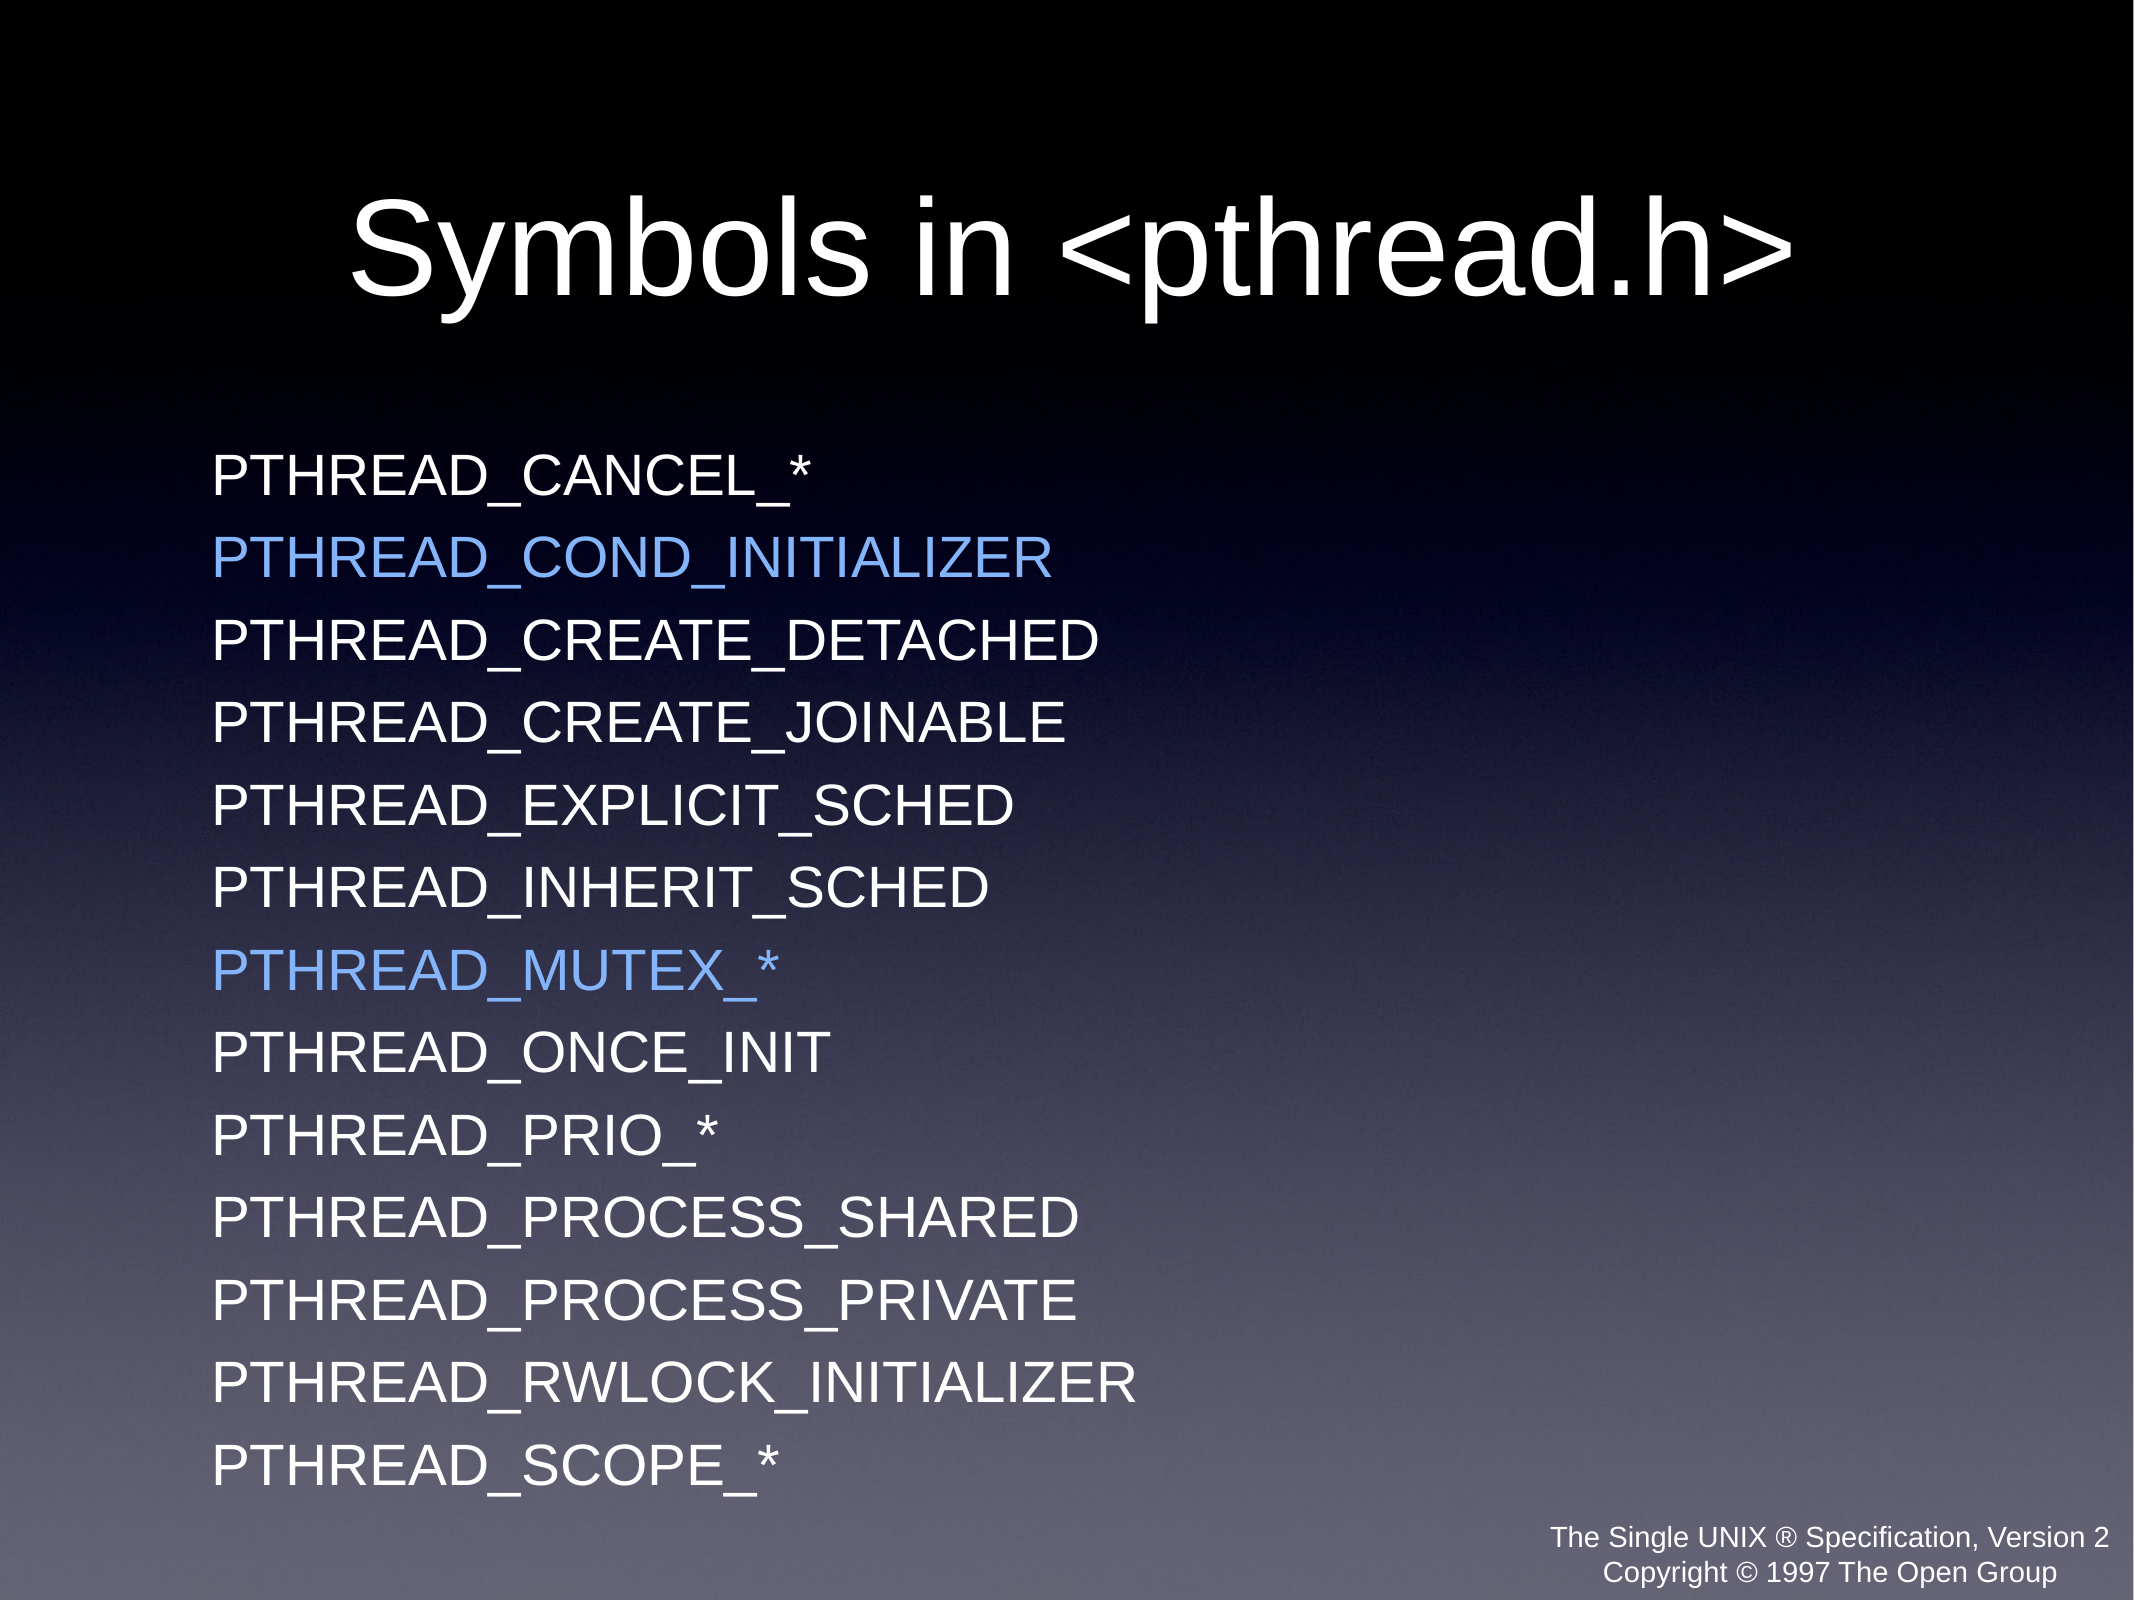

Symbols in <pthread.h>
PTHREAD_CANCEL_*
PTHREAD_COND_INITIALIZER
PTHREAD_CREATE_DETACHED
PTHREAD_CREATE_JOINABLE
PTHREAD_EXPLICIT_SCHED
PTHREAD_INHERIT_SCHED
PTHREAD_MUTEX_*
PTHREAD_ONCE_INIT
PTHREAD_PRIO_*
PTHREAD_PROCESS_SHARED
PTHREAD_PROCESS_PRIVATE
PTHREAD_RWLOCK_INITIALIZER
PTHREAD_SCOPE_*
The Single UNIX ® Specification, Version 2
Copyright © 1997 The Open Group